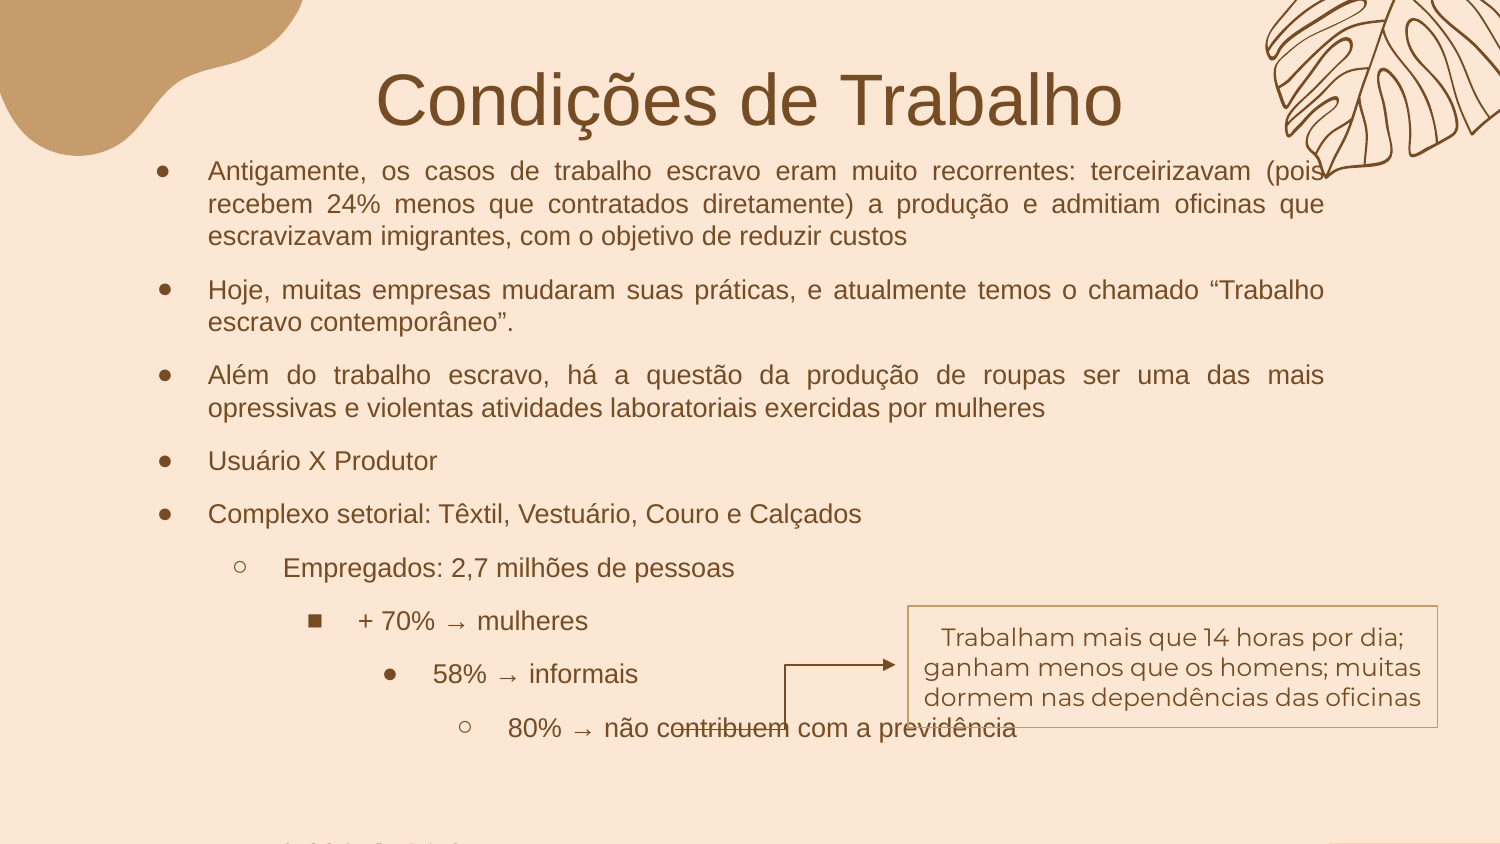

Condições de Trabalho
Antigamente, os casos de trabalho escravo eram muito recorrentes: terceirizavam (pois recebem 24% menos que contratados diretamente) a produção e admitiam oficinas que escravizavam imigrantes, com o objetivo de reduzir custos
Hoje, muitas empresas mudaram suas práticas, e atualmente temos o chamado “Trabalho escravo contemporâneo”.
Além do trabalho escravo, há a questão da produção de roupas ser uma das mais opressivas e violentas atividades laboratoriais exercidas por mulheres
Usuário X Produtor
Complexo setorial: Têxtil, Vestuário, Couro e Calçados
Empregados: 2,7 milhões de pessoas
+ 70% → mulheres
58% → informais
80% → não contribuem com a previdência
Trabalham mais que 14 horas por dia; ganham menos que os homens; muitas dormem nas dependências das oficinas